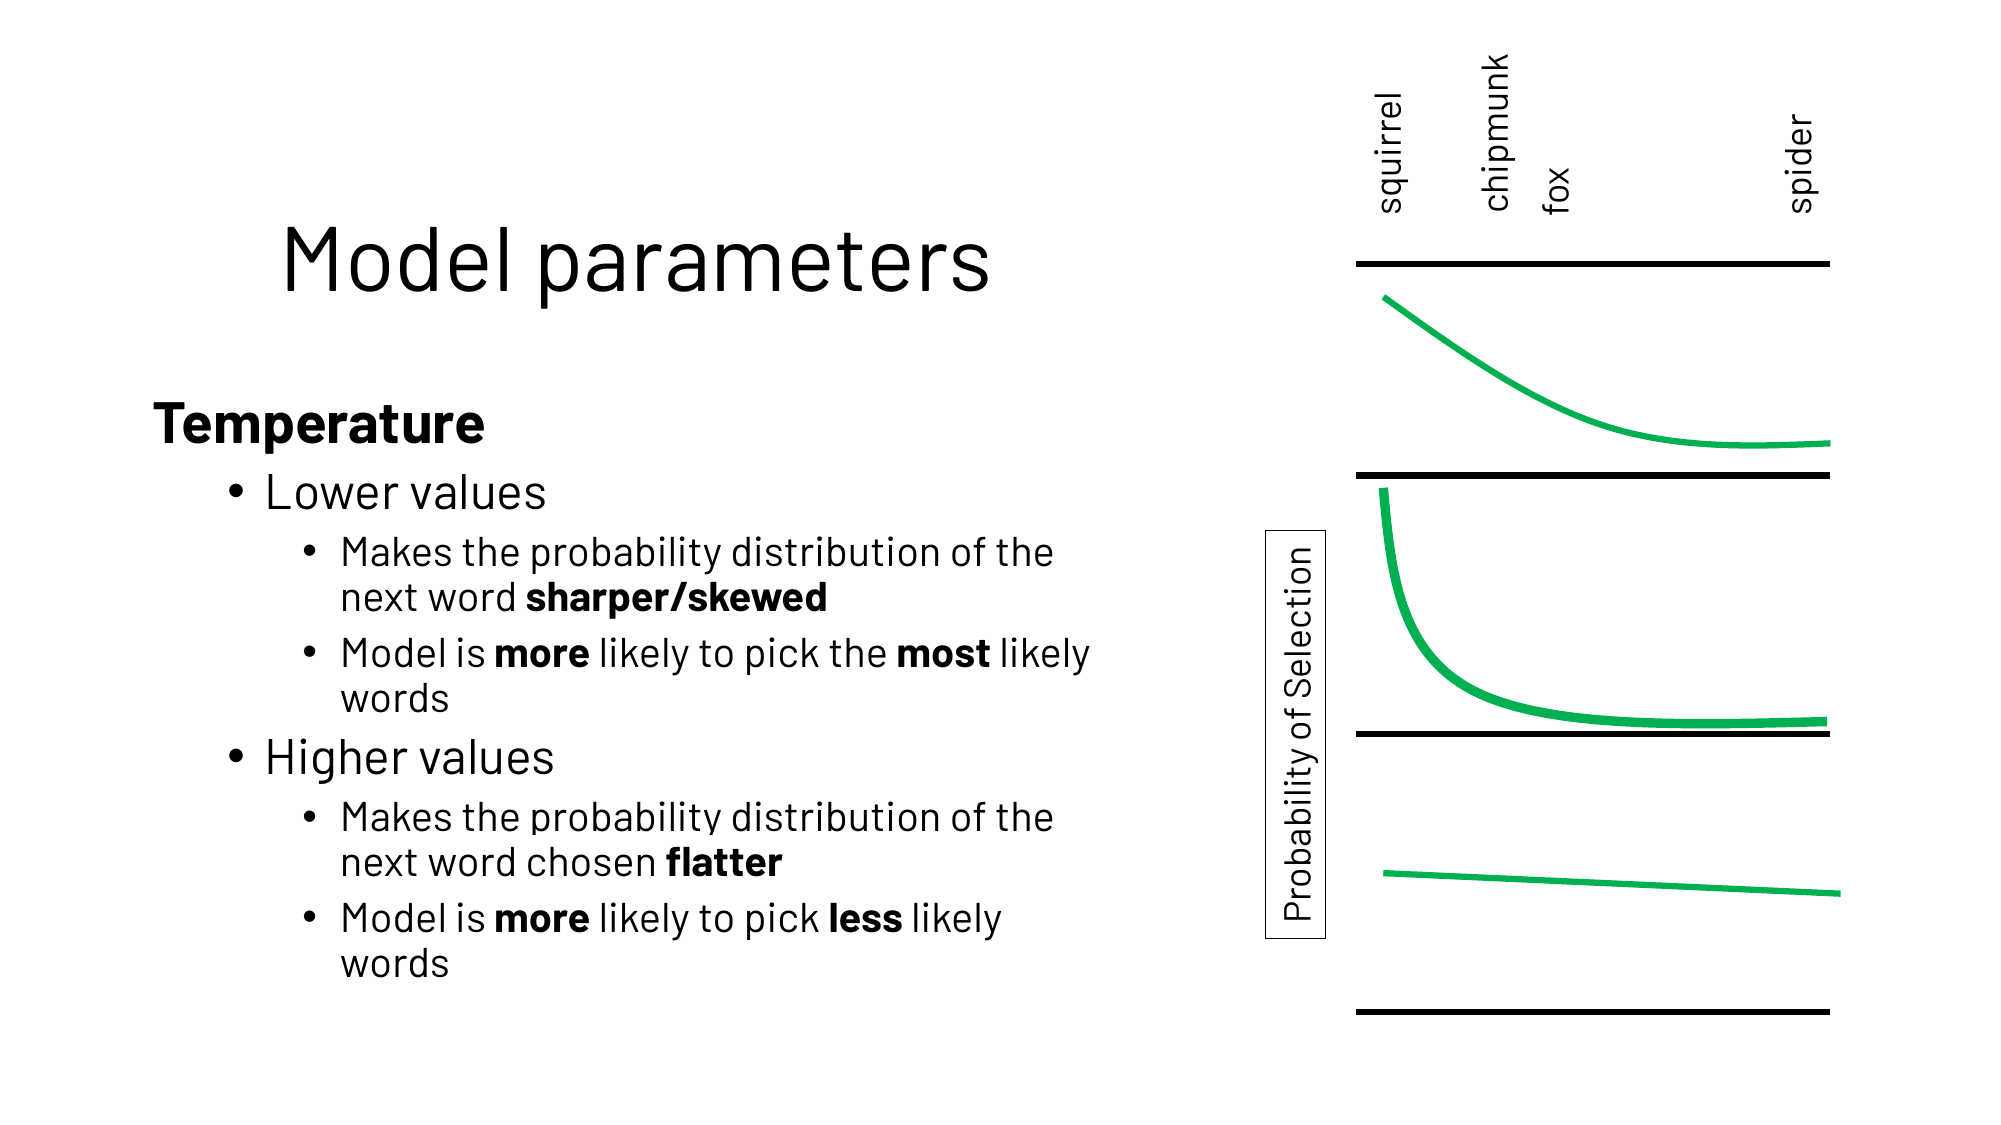

chipmunk
squirrel
spider
# Model parameters
fox

Temperature
Lower values
Makes the probability distribution of the next word sharper/skewed
Model is more likely to pick the most likely words
Higher values
Makes the probability distribution of the next word chosen flatter
Model is more likely to pick less likely words

Probability of Selection